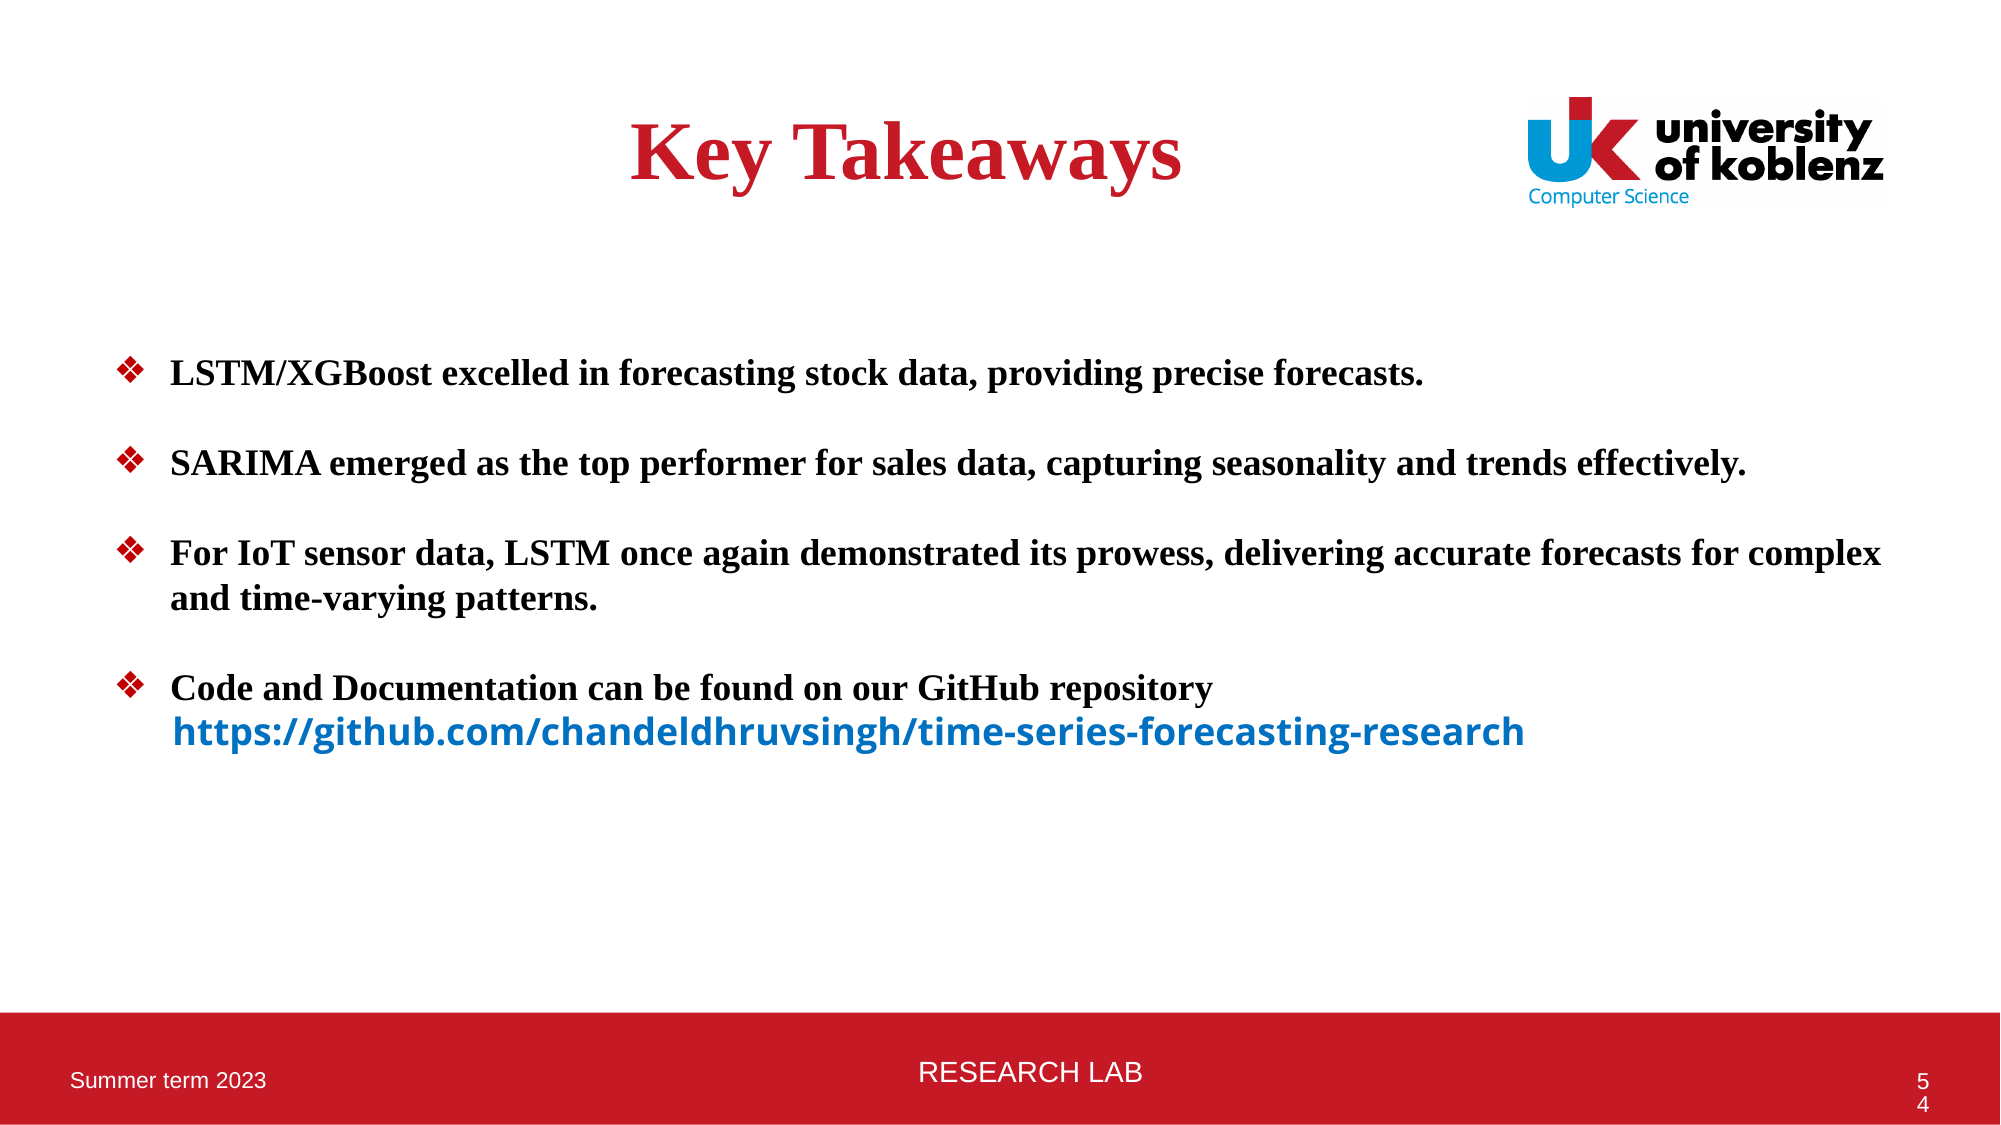

# Key Takeaways

LSTM/XGBoost excelled in forecasting stock data, providing precise forecasts.

SARIMA emerged as the top performer for sales data, capturing seasonality and trends effectively.

For IoT sensor data, LSTM once again demonstrated its prowess, delivering accurate forecasts for complex and time-varying patterns.

Code and Documentation can be found on our GitHub repository
      https://github.com/chandeldhruvsingh/time-series-forecasting-research
RESEARCH LAB

Summer term 2023
54